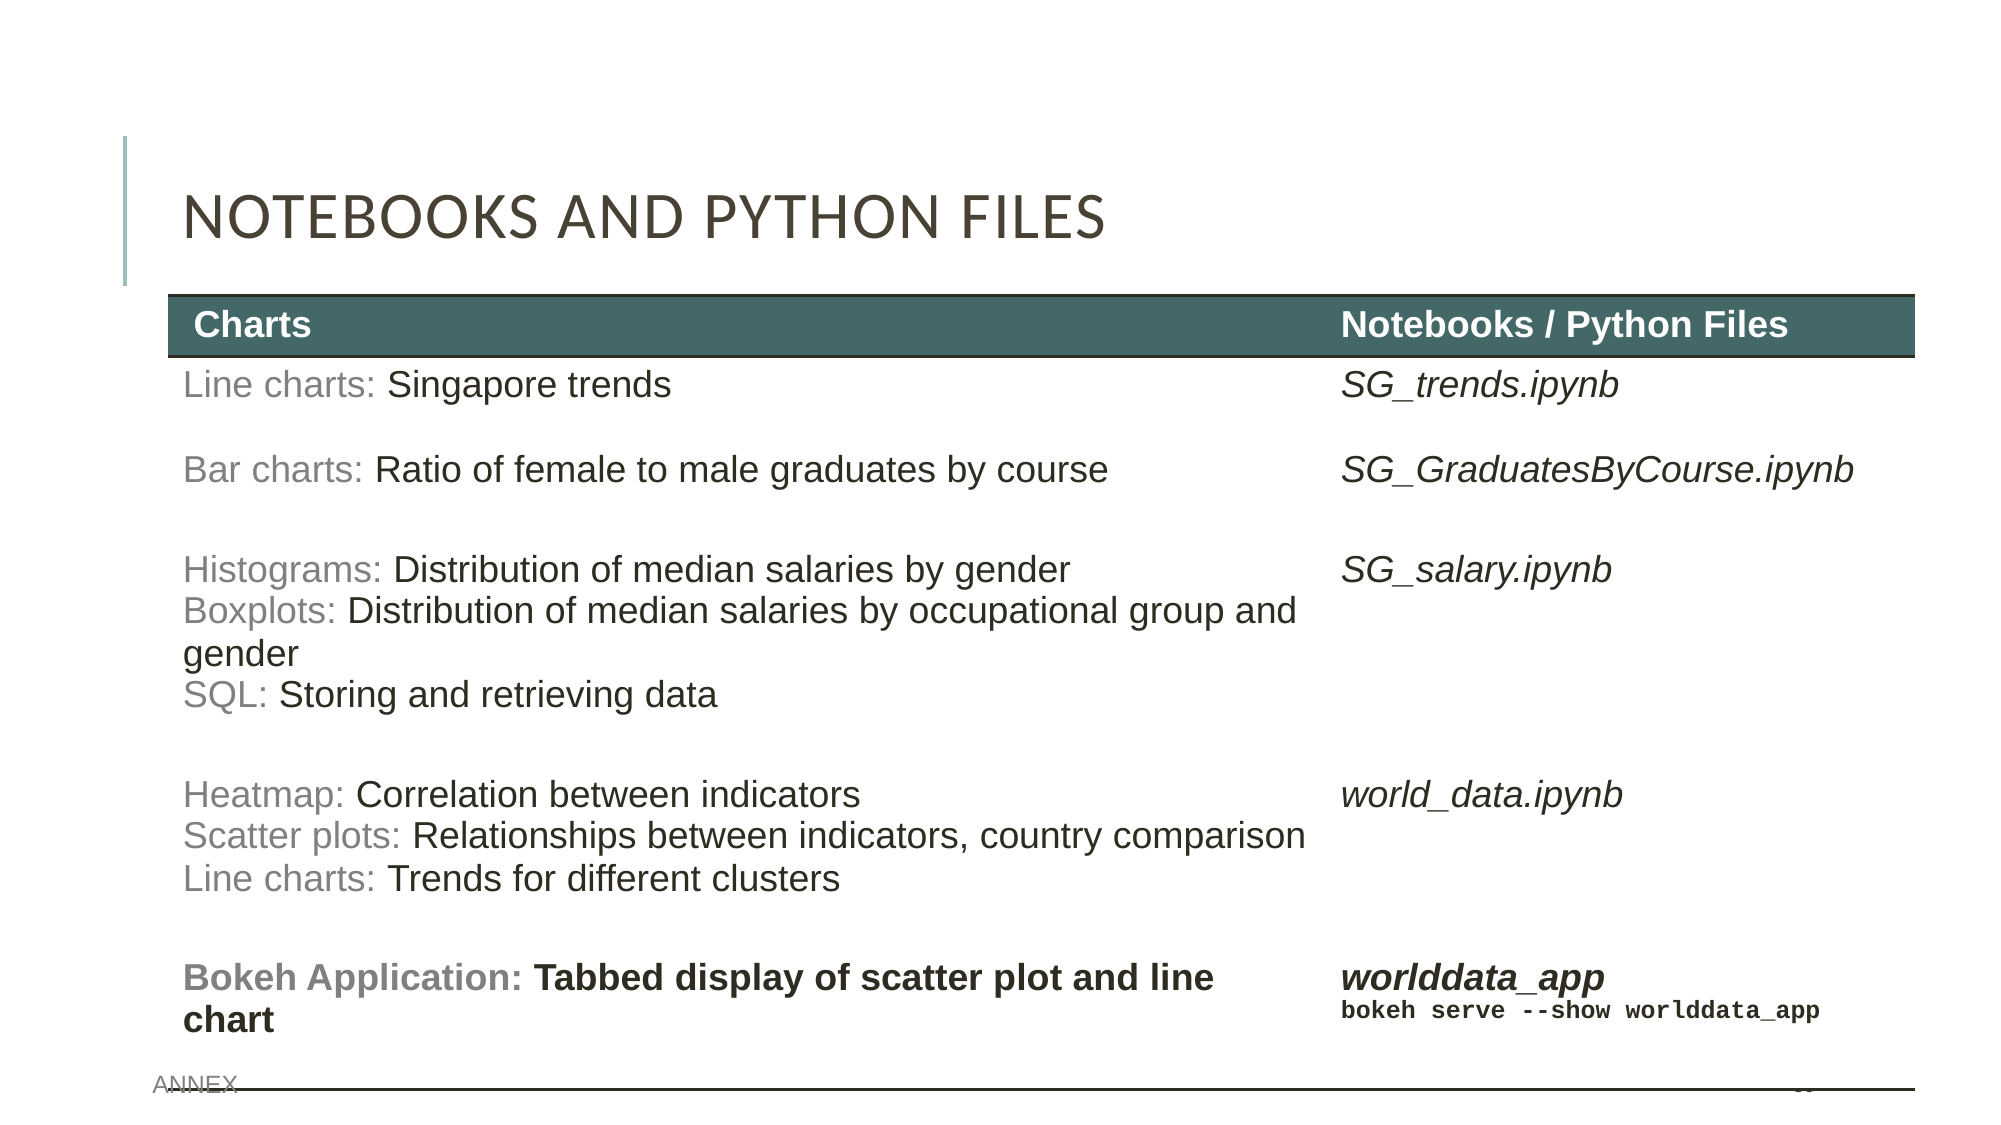

# Notebooks and python files
| Charts | Notebooks / Python Files |
| --- | --- |
| Line charts: Singapore trends | SG\_trends.ipynb |
| Bar charts: Ratio of female to male graduates by course | SG\_GraduatesByCourse.ipynb |
| Histograms: Distribution of median salaries by gender Boxplots: Distribution of median salaries by occupational group and gender SQL: Storing and retrieving data | SG\_salary.ipynb |
| Heatmap: Correlation between indicators Scatter plots: Relationships between indicators, country comparison Line charts: Trends for different clusters | world\_data.ipynb |
| Bokeh Application: Tabbed display of scatter plot and line chart | worlddata\_app bokeh serve --show worlddata\_app |
ANNEX
39